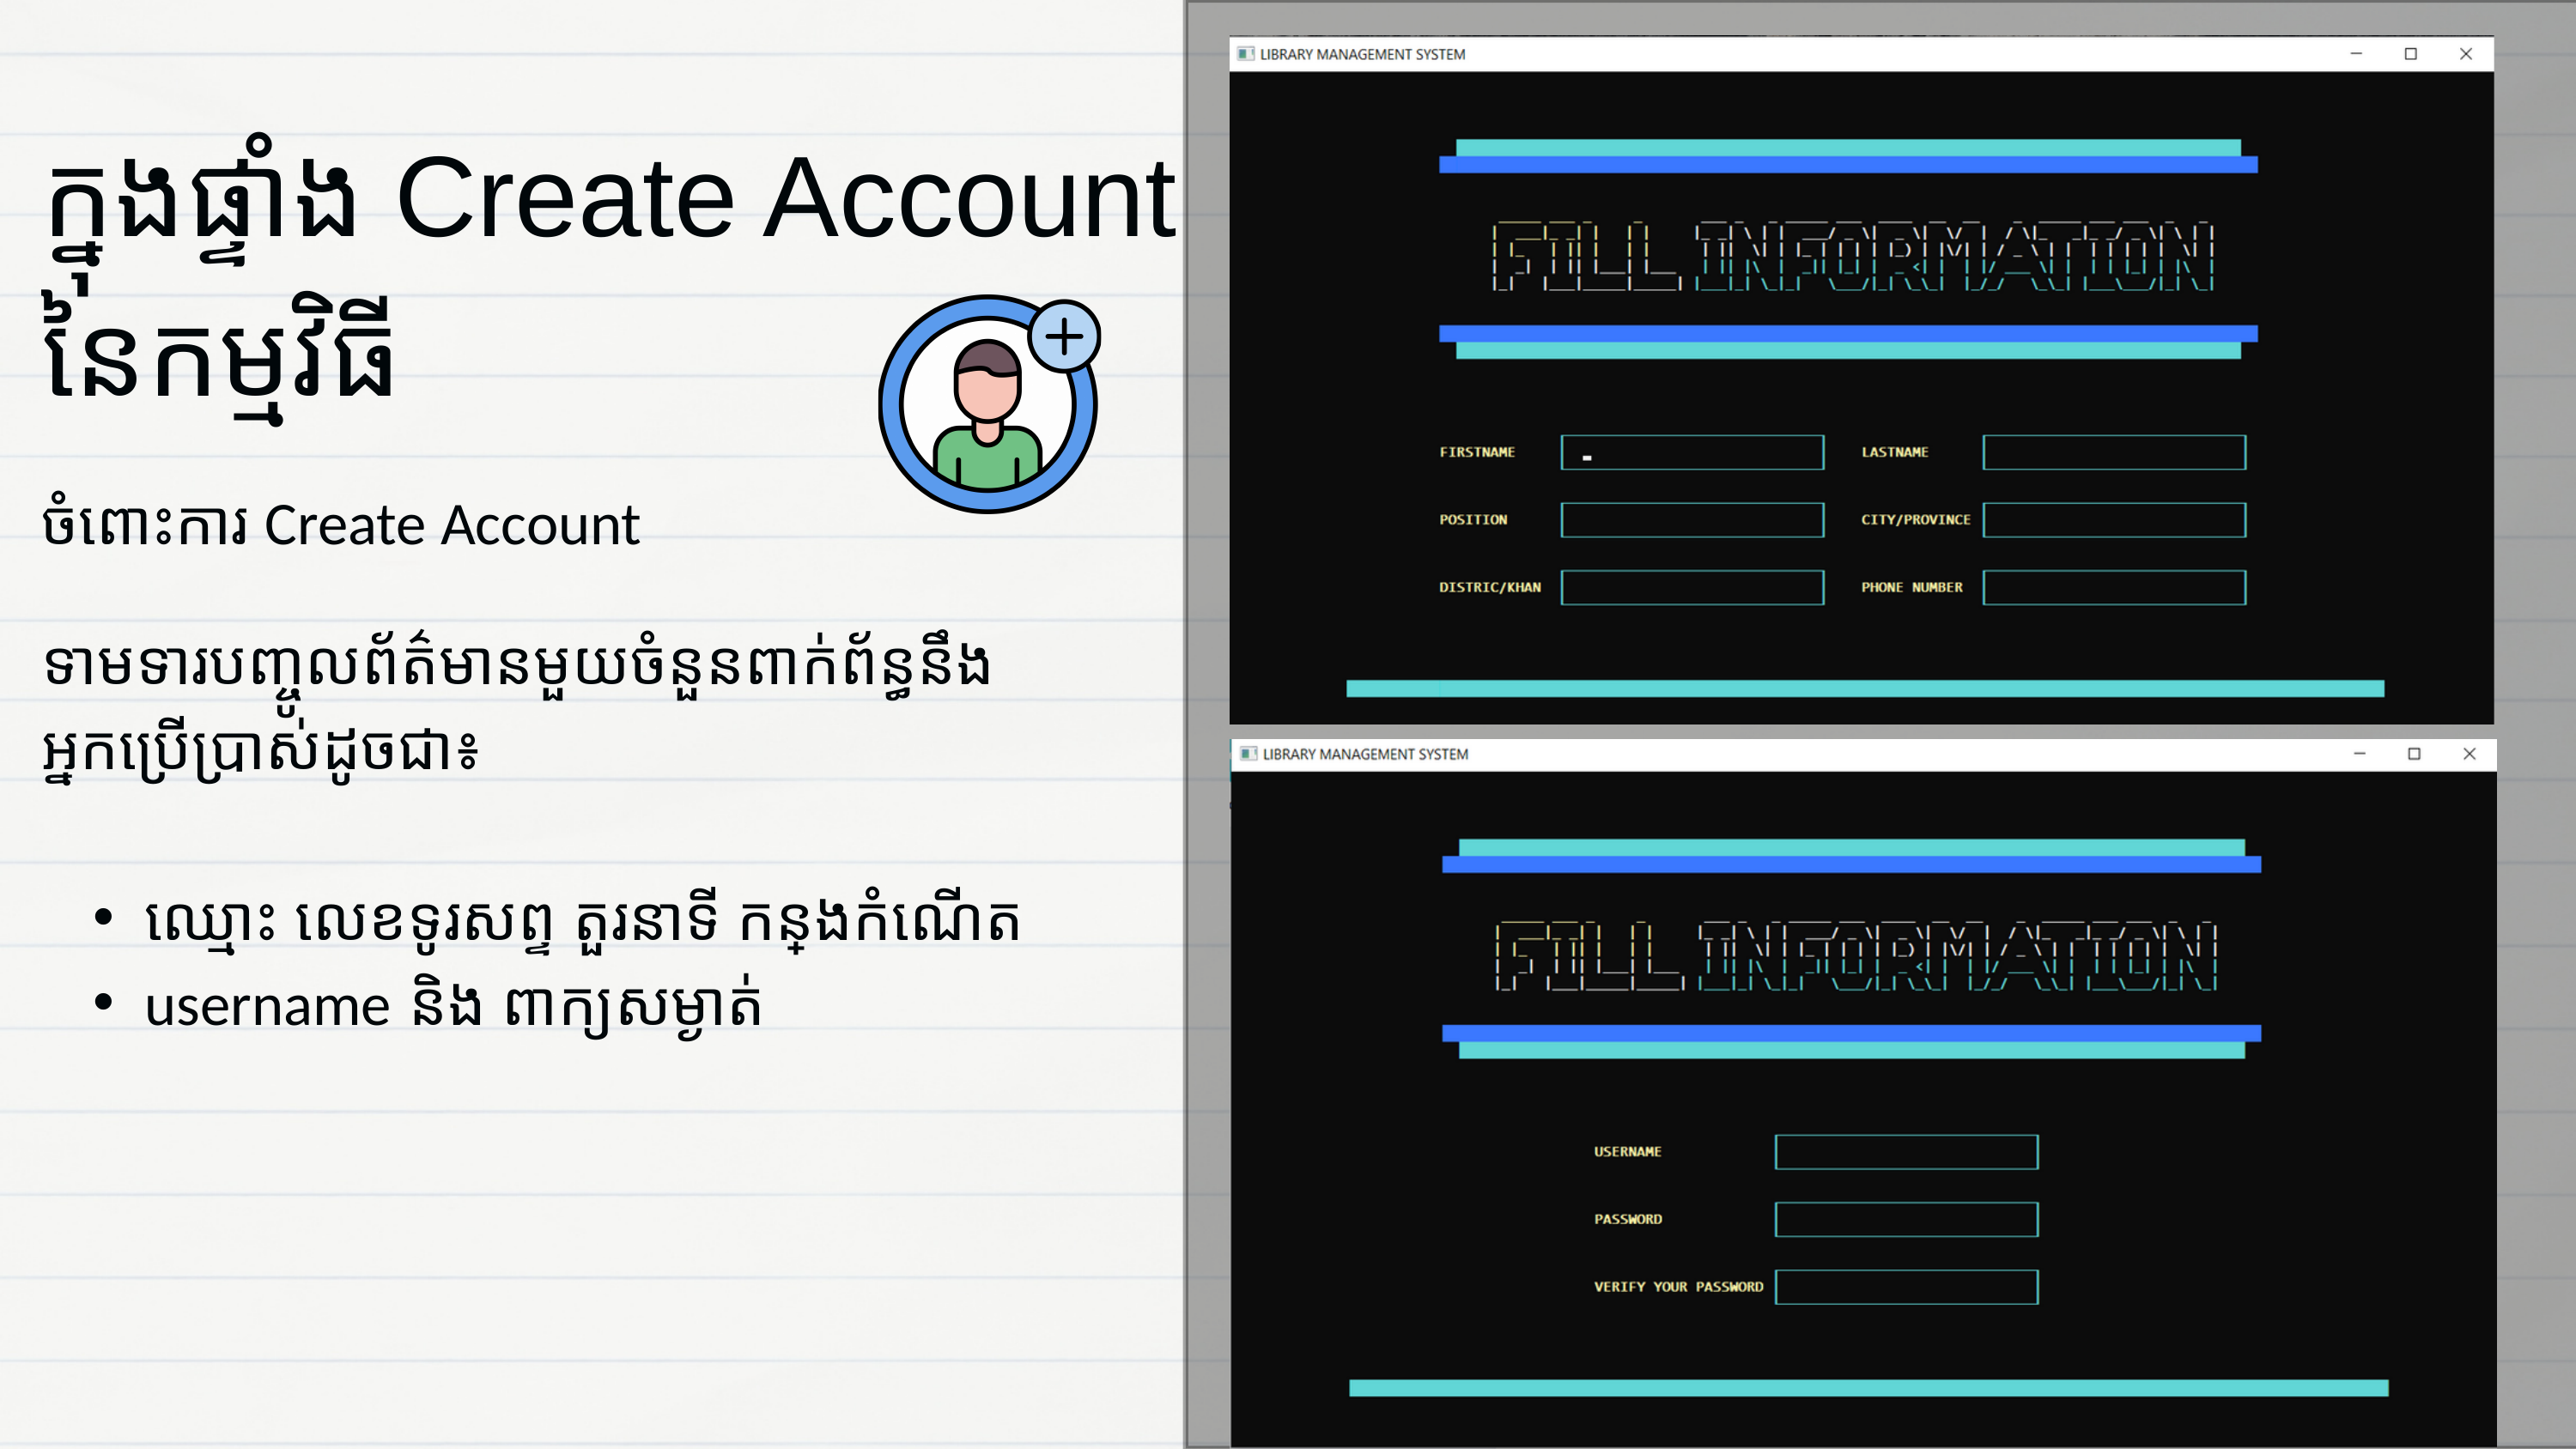

ក្នុងផ្ទាំង Create Account នៃកម្មវិធី

ចំពោះការ Create Account
ទាមទារបញ្ចូលព័ត៌មានមួយចំនួនពាក់ព័ន្ធនឹងអ្នកប្រើប្រាស់ដូចជា៖

ឈ្មោះ លេខទូរសព្ទ តួរនាទី កន្លែងកំណើត
username និង ពាក្យសម្ងាត់